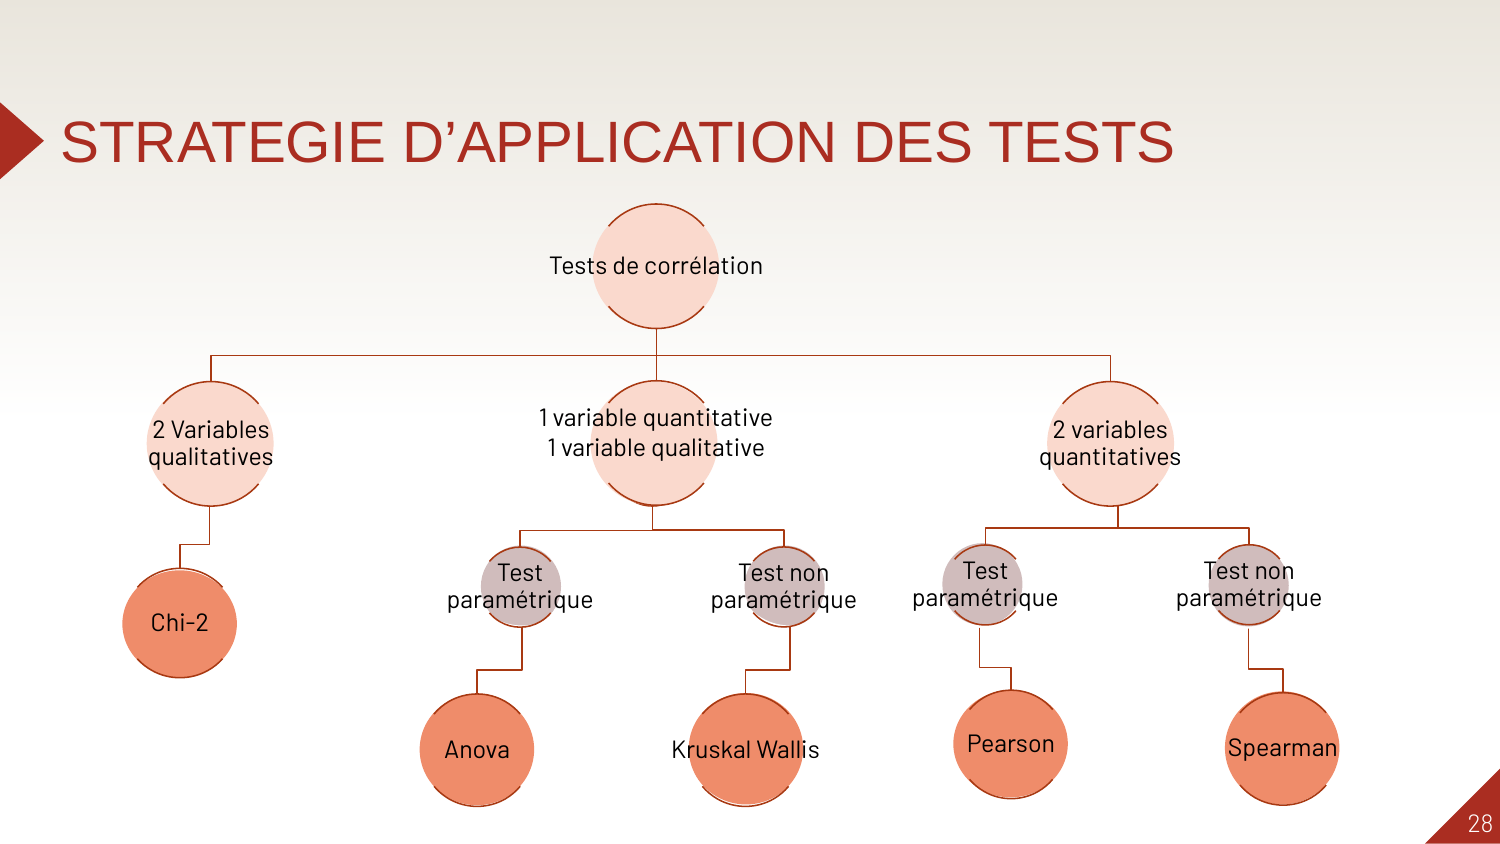

# STRATEGIE D’APPLICATION DES TESTS
Tests de corrélation
2 Variables qualitatives
1 variable quantitative
1 variable qualitative

2 variables quantitatives

Chi-2

Test paramétrique
Test non paramétrique

Test paramétrique
Test non paramétrique

Kruskal Wallis

Anova

Spearman

Pearson

28